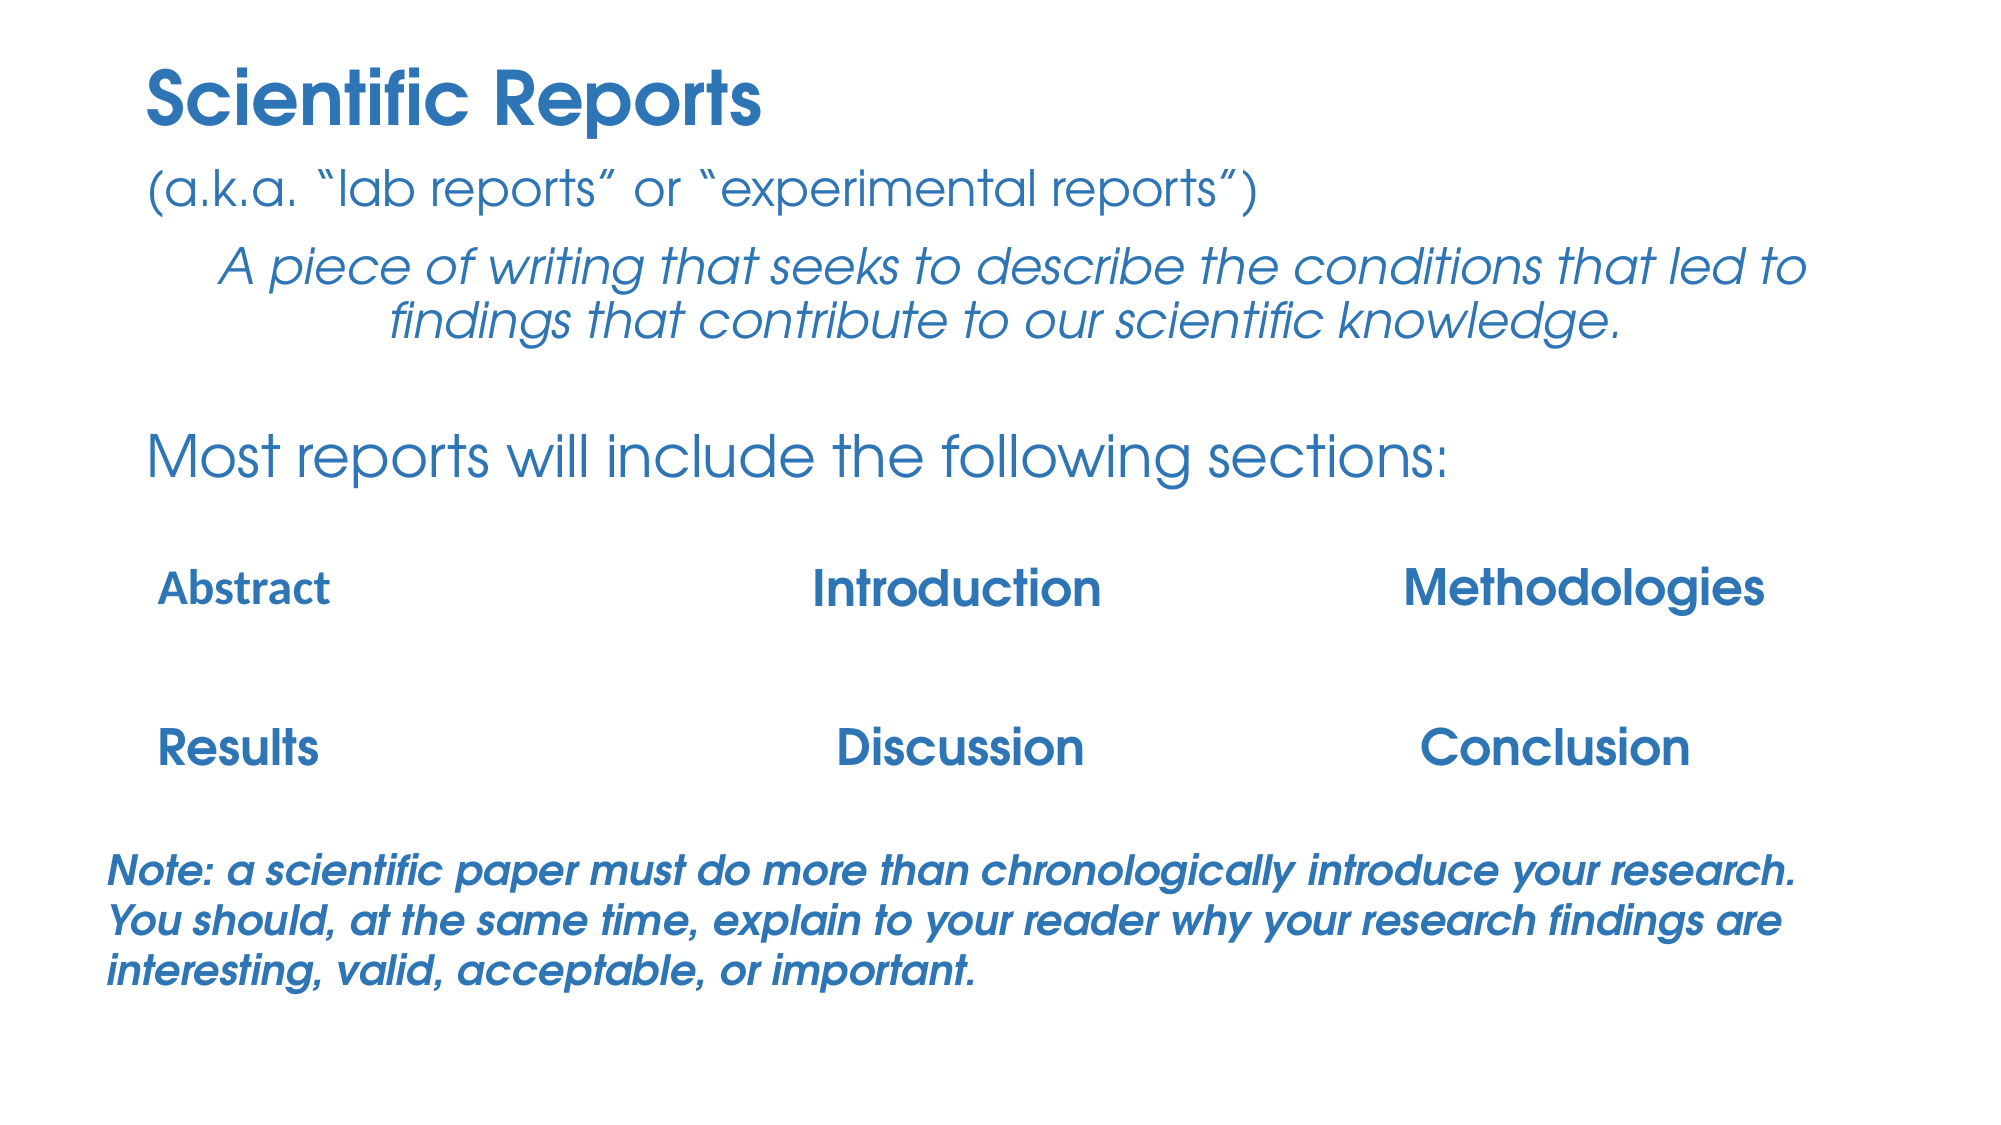

Scientific Reports

(a.k.a. “lab reports” or “experimental reports”)

A piece of writing that seeks to describe the conditions that led to findings that contribute to our scientific knowledge.

Most reports will include the following sections:
Abstract
Methodologies

Introduction
Results
Discussion
Conclusion
Note: a scientific paper must do more than chronologically introduce your research.  You should, at the same time, explain to your reader why your research findings are interesting, valid, acceptable, or important.